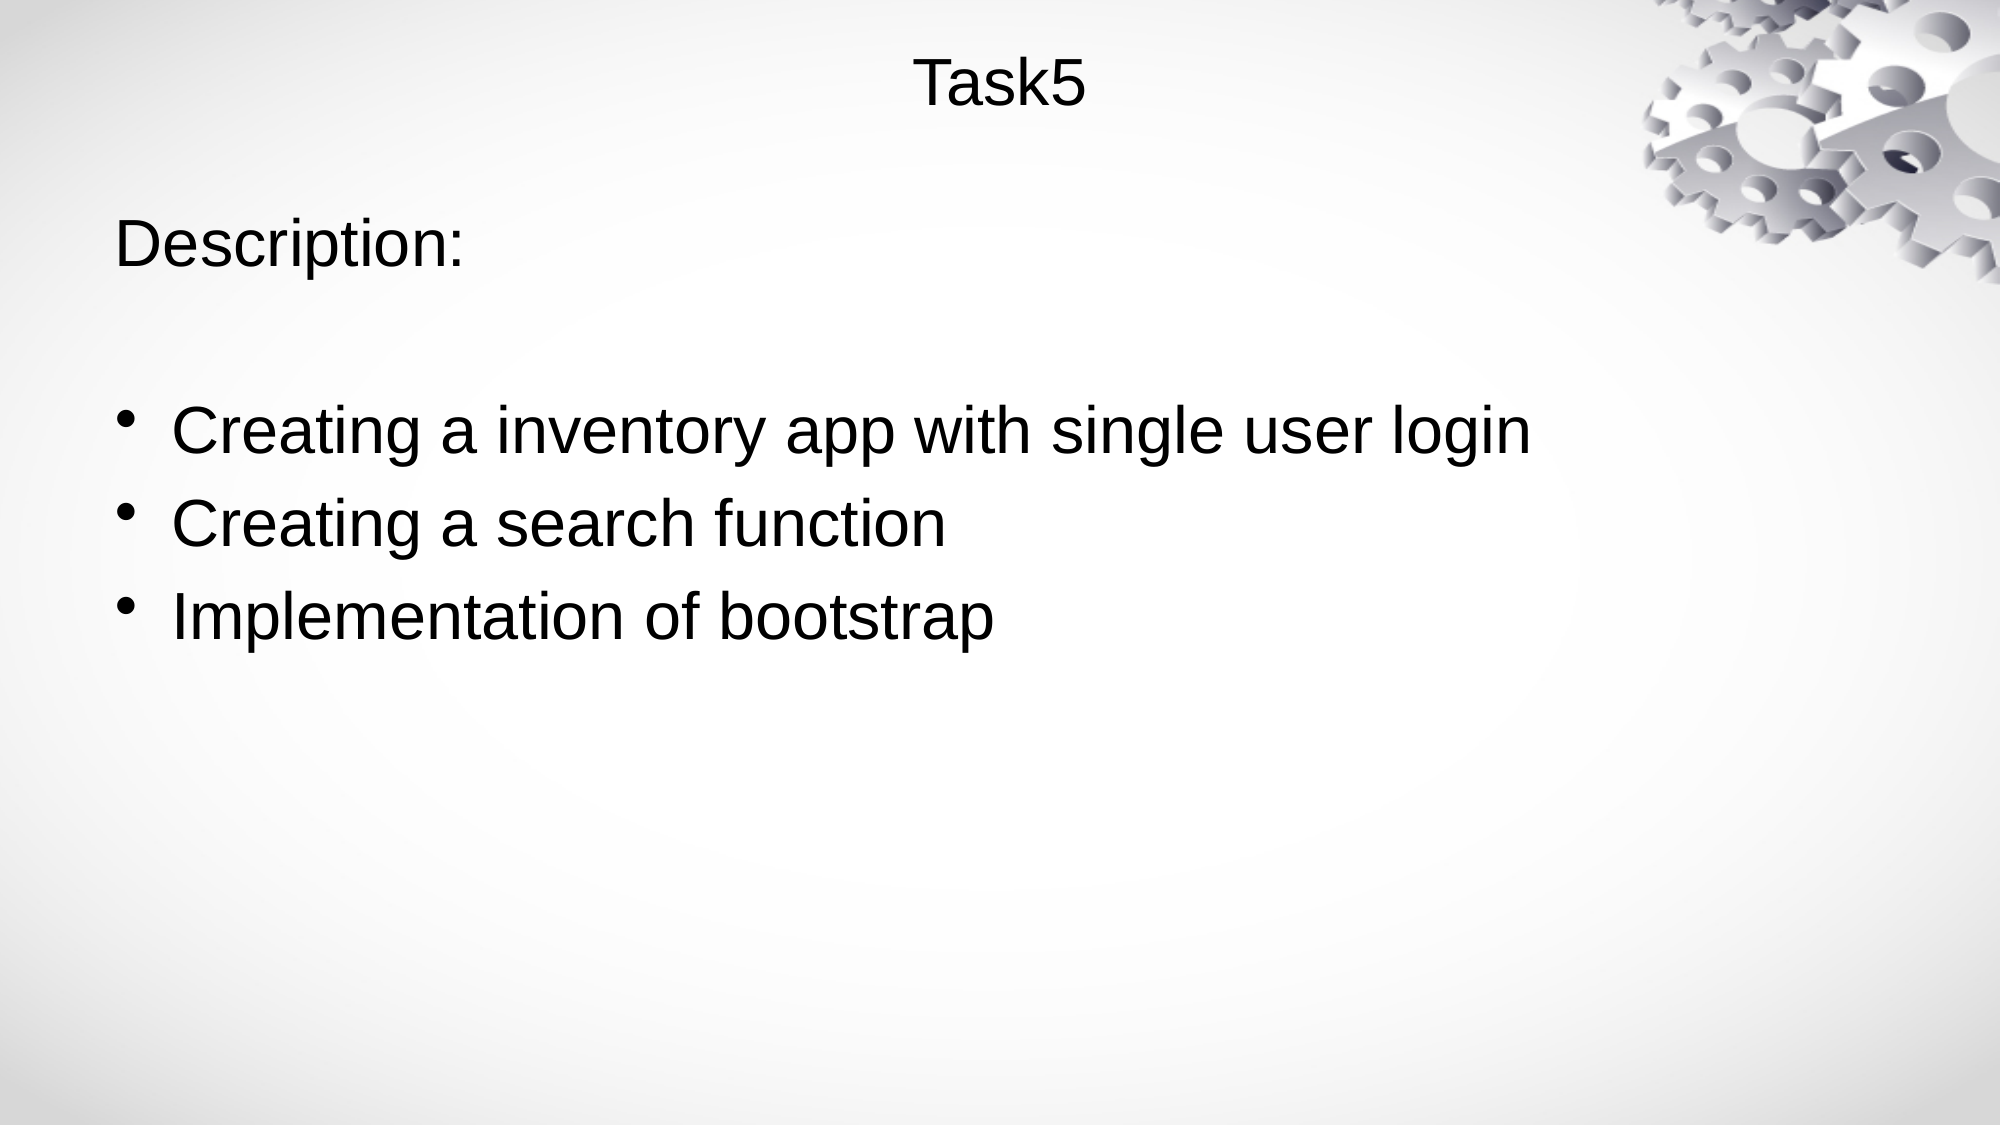

# Task5
Description:

Creating a inventory app with single user login
Creating a search function
Implementation of bootstrap